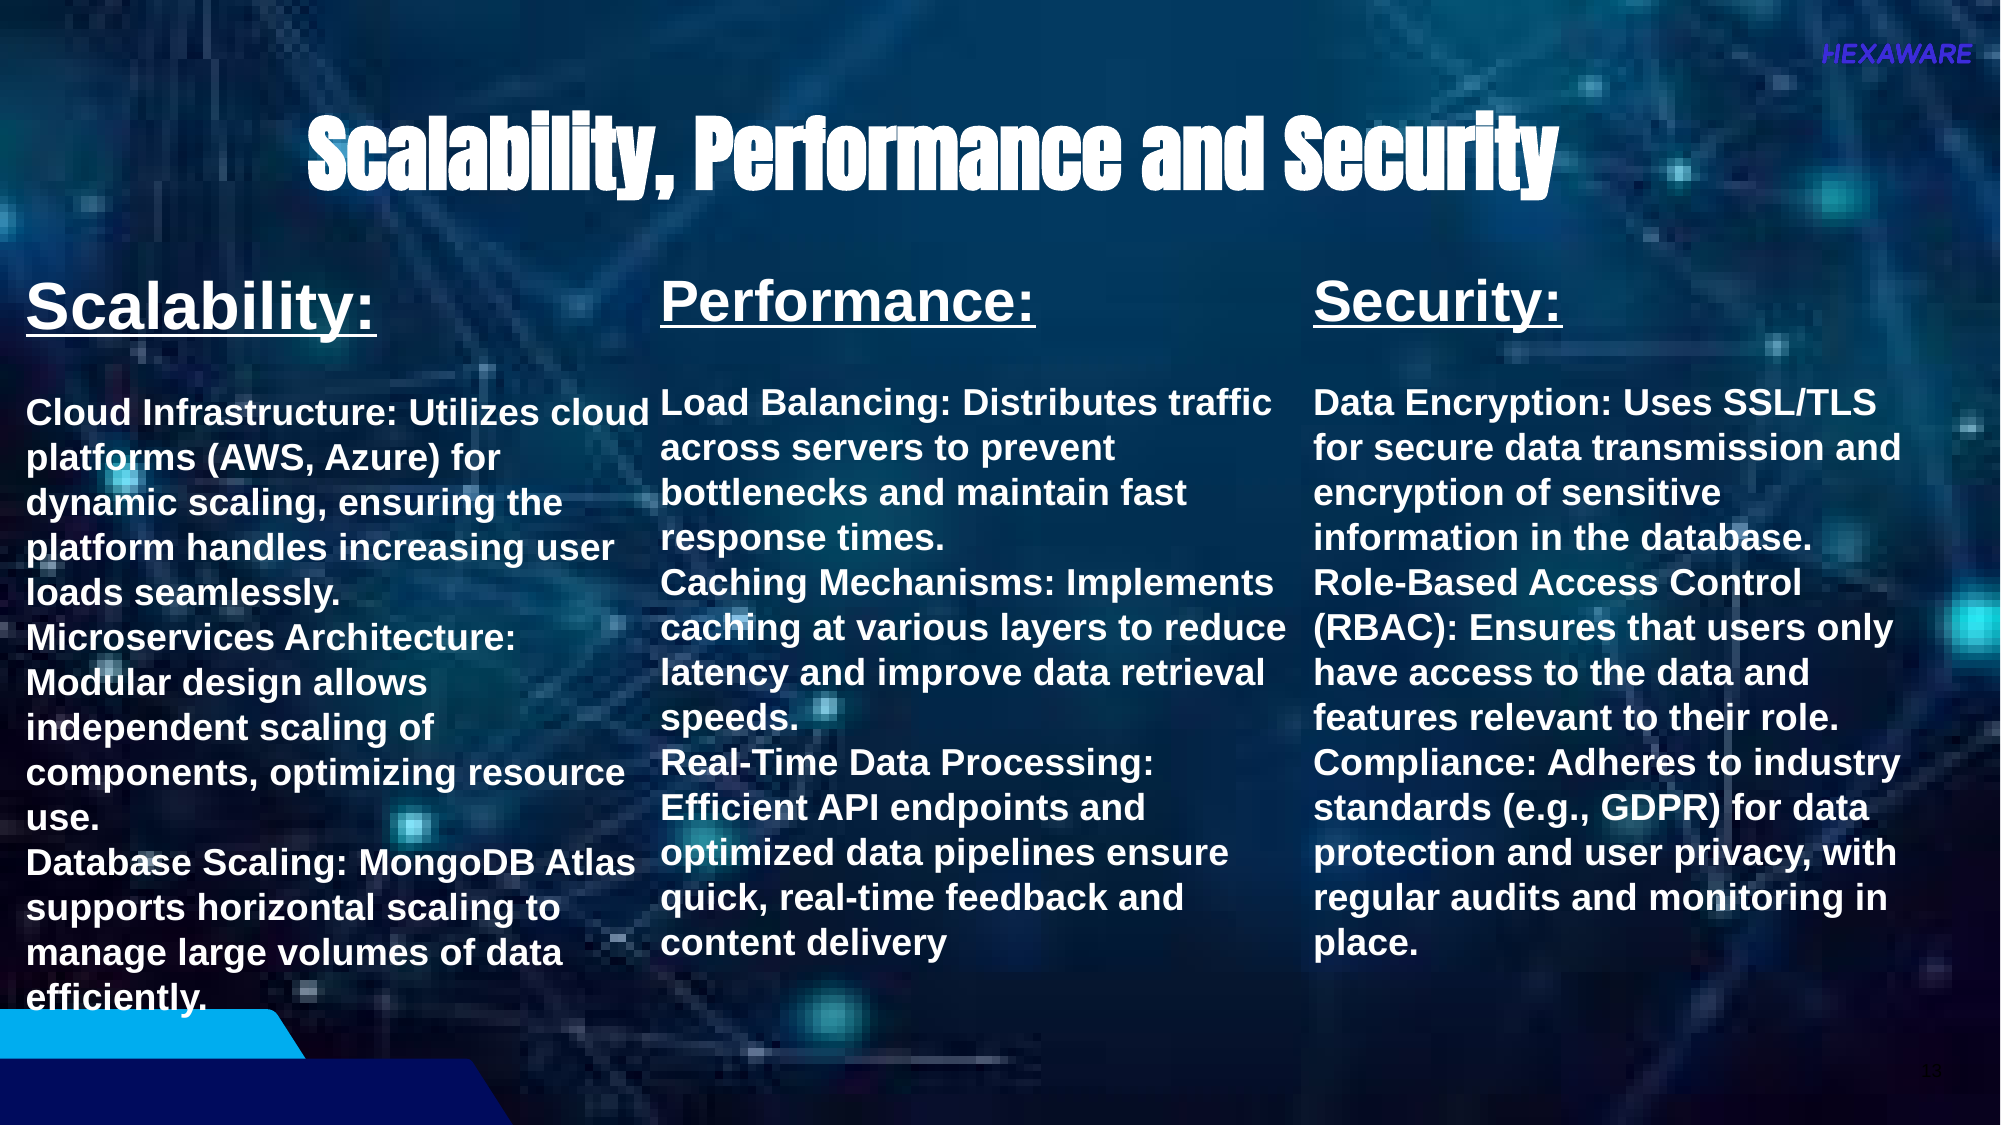

Scalability, Performance and Security
Scalability:

Cloud Infrastructure: Utilizes cloud platforms (AWS, Azure) for dynamic scaling, ensuring the platform handles increasing user loads seamlessly.
Microservices Architecture: Modular design allows independent scaling of components, optimizing resource use.
Database Scaling: MongoDB Atlas supports horizontal scaling to manage large volumes of data efficiently.
Performance:

Load Balancing: Distributes traffic across servers to prevent bottlenecks and maintain fast response times.
Caching Mechanisms: Implements caching at various layers to reduce latency and improve data retrieval speeds.
Real-Time Data Processing: Efficient API endpoints and optimized data pipelines ensure quick, real-time feedback and content delivery
Security:

Data Encryption: Uses SSL/TLS for secure data transmission and encryption of sensitive information in the database.
Role-Based Access Control (RBAC): Ensures that users only have access to the data and features relevant to their role.
Compliance: Adheres to industry standards (e.g., GDPR) for data protection and user privacy, with regular audits and monitoring in place.